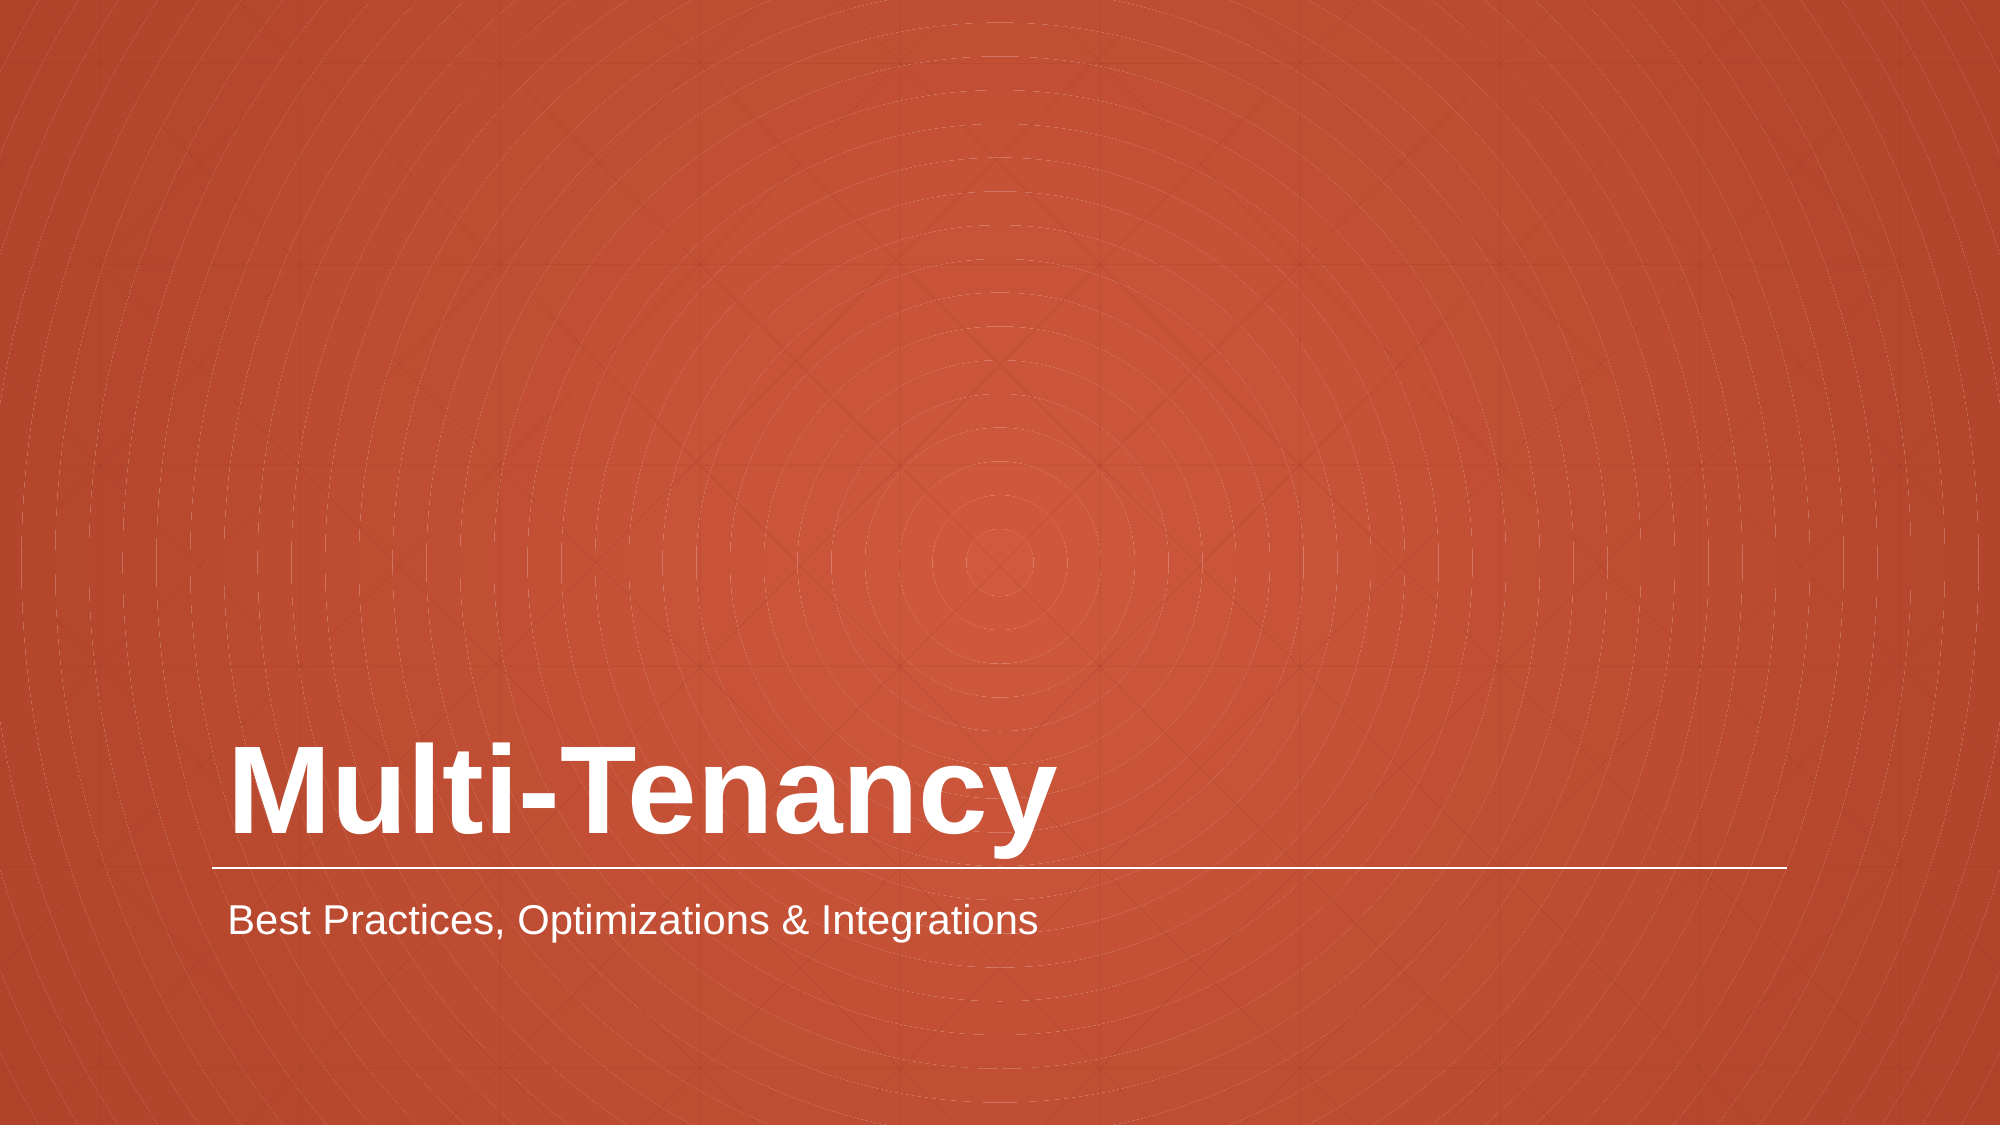

# Multi-Tenancy
Best Practices, Optimizations & Integrations